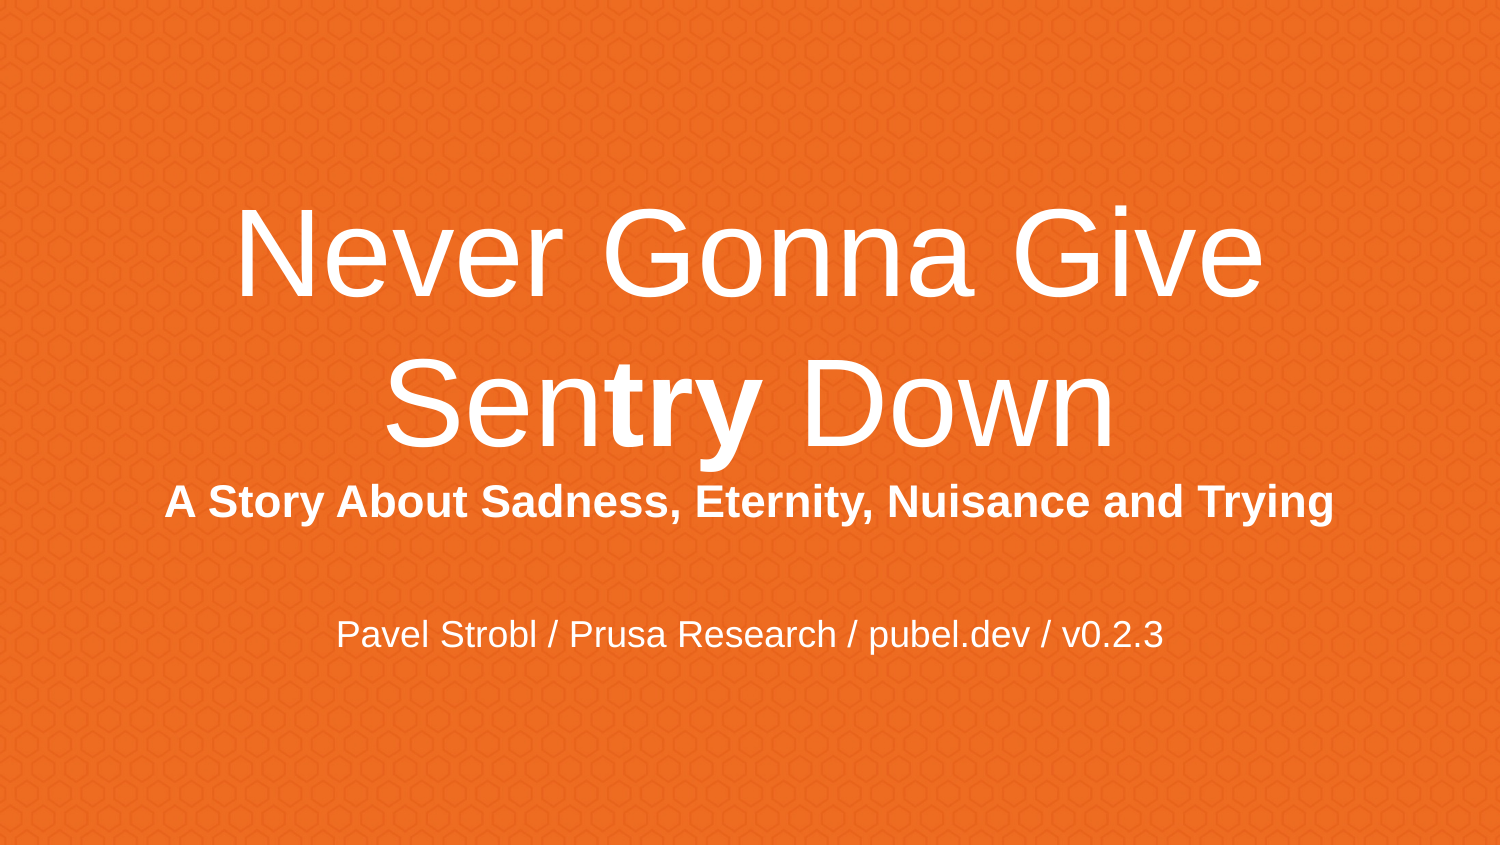

Never Gonna Give Sentry Down
A Story About Sadness, Eternity, Nuisance and Trying
Pavel Strobl / Prusa Research / pubel.dev / v0.2.3